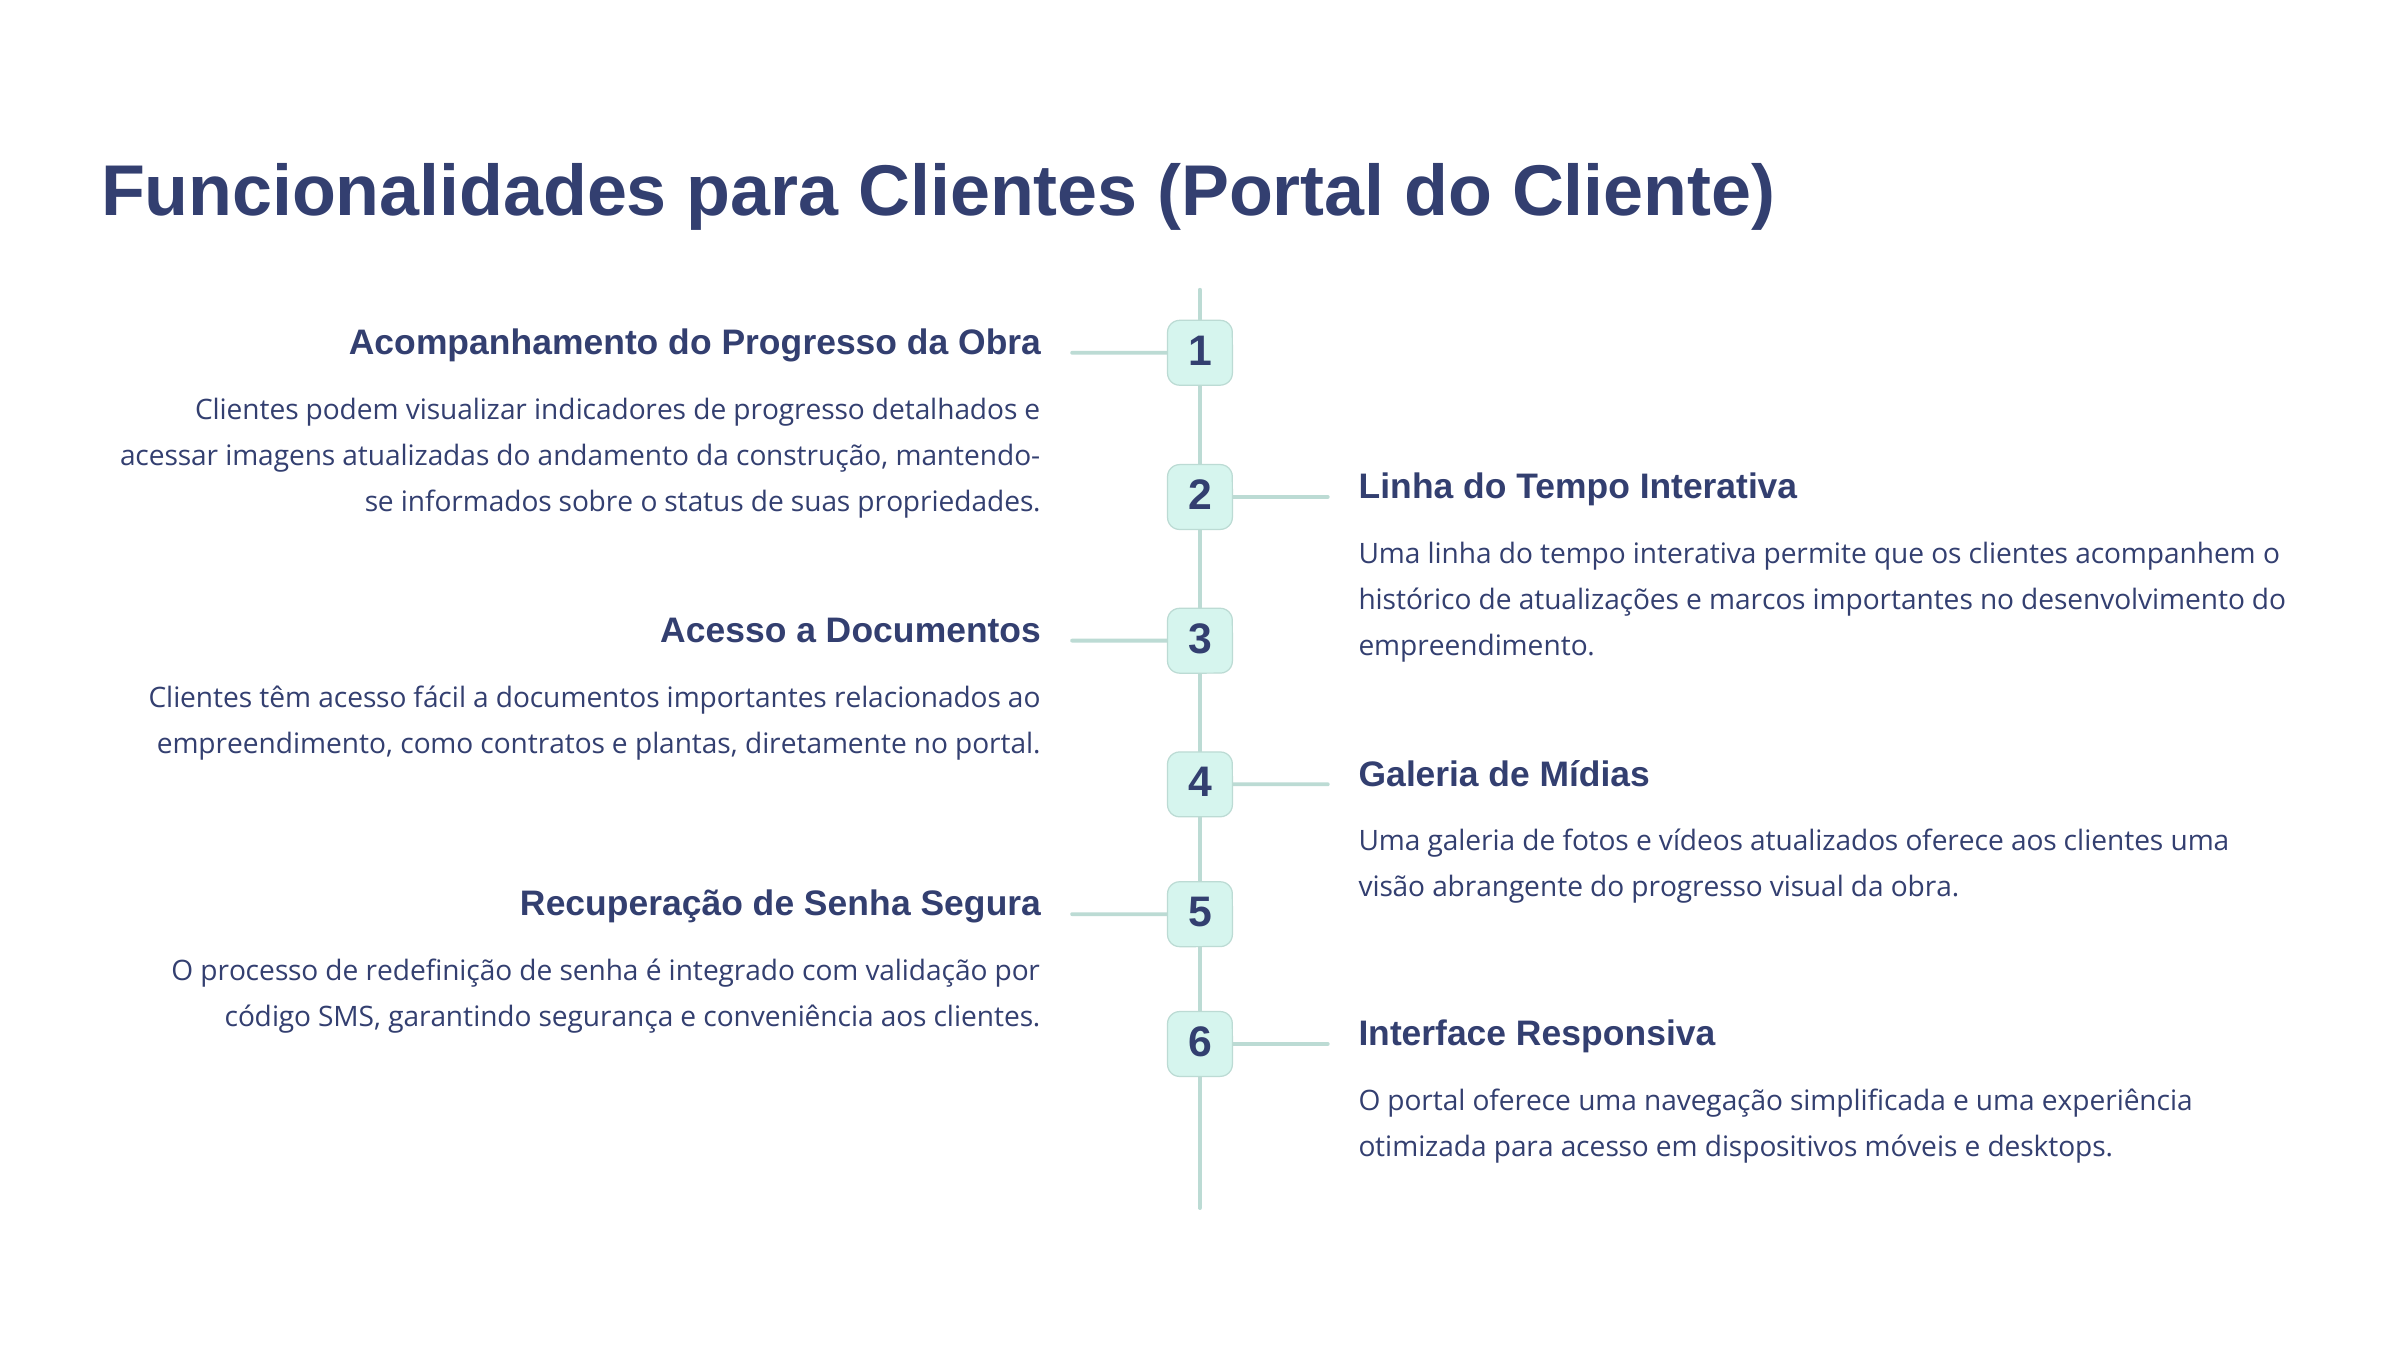

Funcionalidades para Clientes (Portal do Cliente)

Acompanhamento do Progresso da Obra

1

Clientes podem visualizar indicadores de progresso detalhados e acessar imagens atualizadas do andamento da construção, mantendo-se informados sobre o status de suas propriedades.
Linha do Tempo Interativa

2

Uma linha do tempo interativa permite que os clientes acompanhem o histórico de atualizações e marcos importantes no desenvolvimento do empreendimento.
Acesso a Documentos

3

Clientes têm acesso fácil a documentos importantes relacionados ao empreendimento, como contratos e plantas, diretamente no portal.
Galeria de Mídias

4

Uma galeria de fotos e vídeos atualizados oferece aos clientes uma visão abrangente do progresso visual da obra.
Recuperação de Senha Segura

5

O processo de redefinição de senha é integrado com validação por código SMS, garantindo segurança e conveniência aos clientes.
Interface Responsiva

6

O portal oferece uma navegação simplificada e uma experiência otimizada para acesso em dispositivos móveis e desktops.